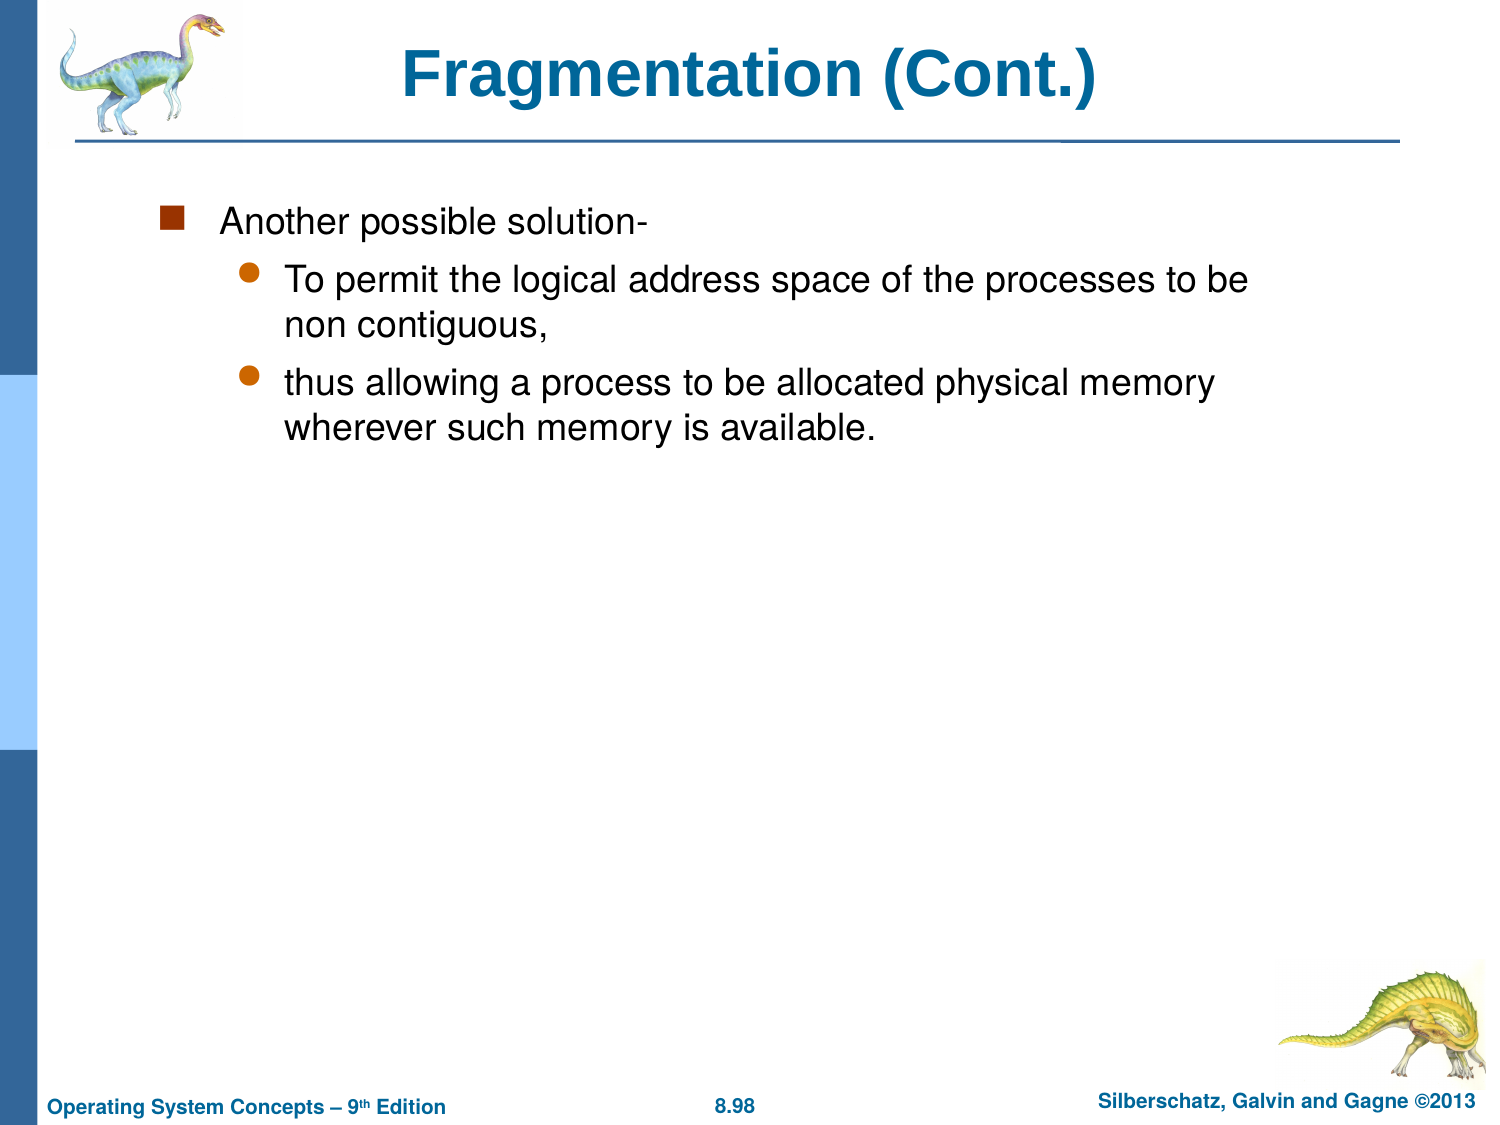

# Fragmentation (Cont.)
Another possible solution-
To permit the logical address space of the processes to be non contiguous,
thus allowing a process to be allocated physical memory wherever such memory is available.